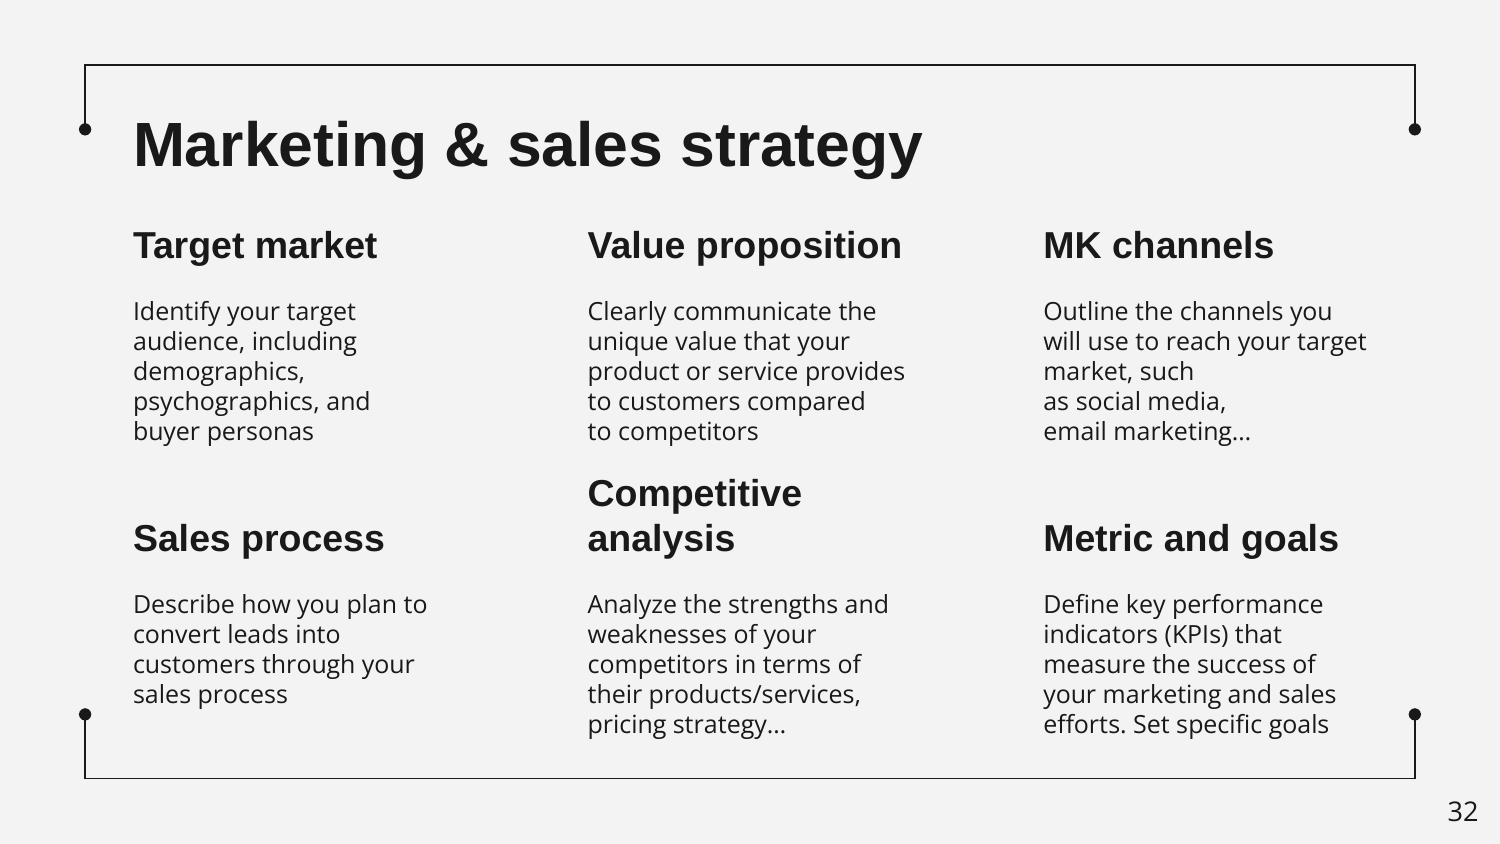

# Marketing & sales strategy
Target market
Value proposition
MK channels
Clearly communicate the unique value that your product or service provides to customers compared
to competitors
Outline the channels you will use to reach your target market, such
as social media,
email marketing…
Identify your target audience, including demographics, psychographics, and
buyer personas
Sales process
Competitive analysis
Metric and goals
Analyze the strengths and weaknesses of your competitors in terms of their products/services, pricing strategy…
Define key performance indicators (KPIs) that measure the success of your marketing and sales efforts. Set specific goals
Describe how you plan to convert leads into customers through your sales process
32